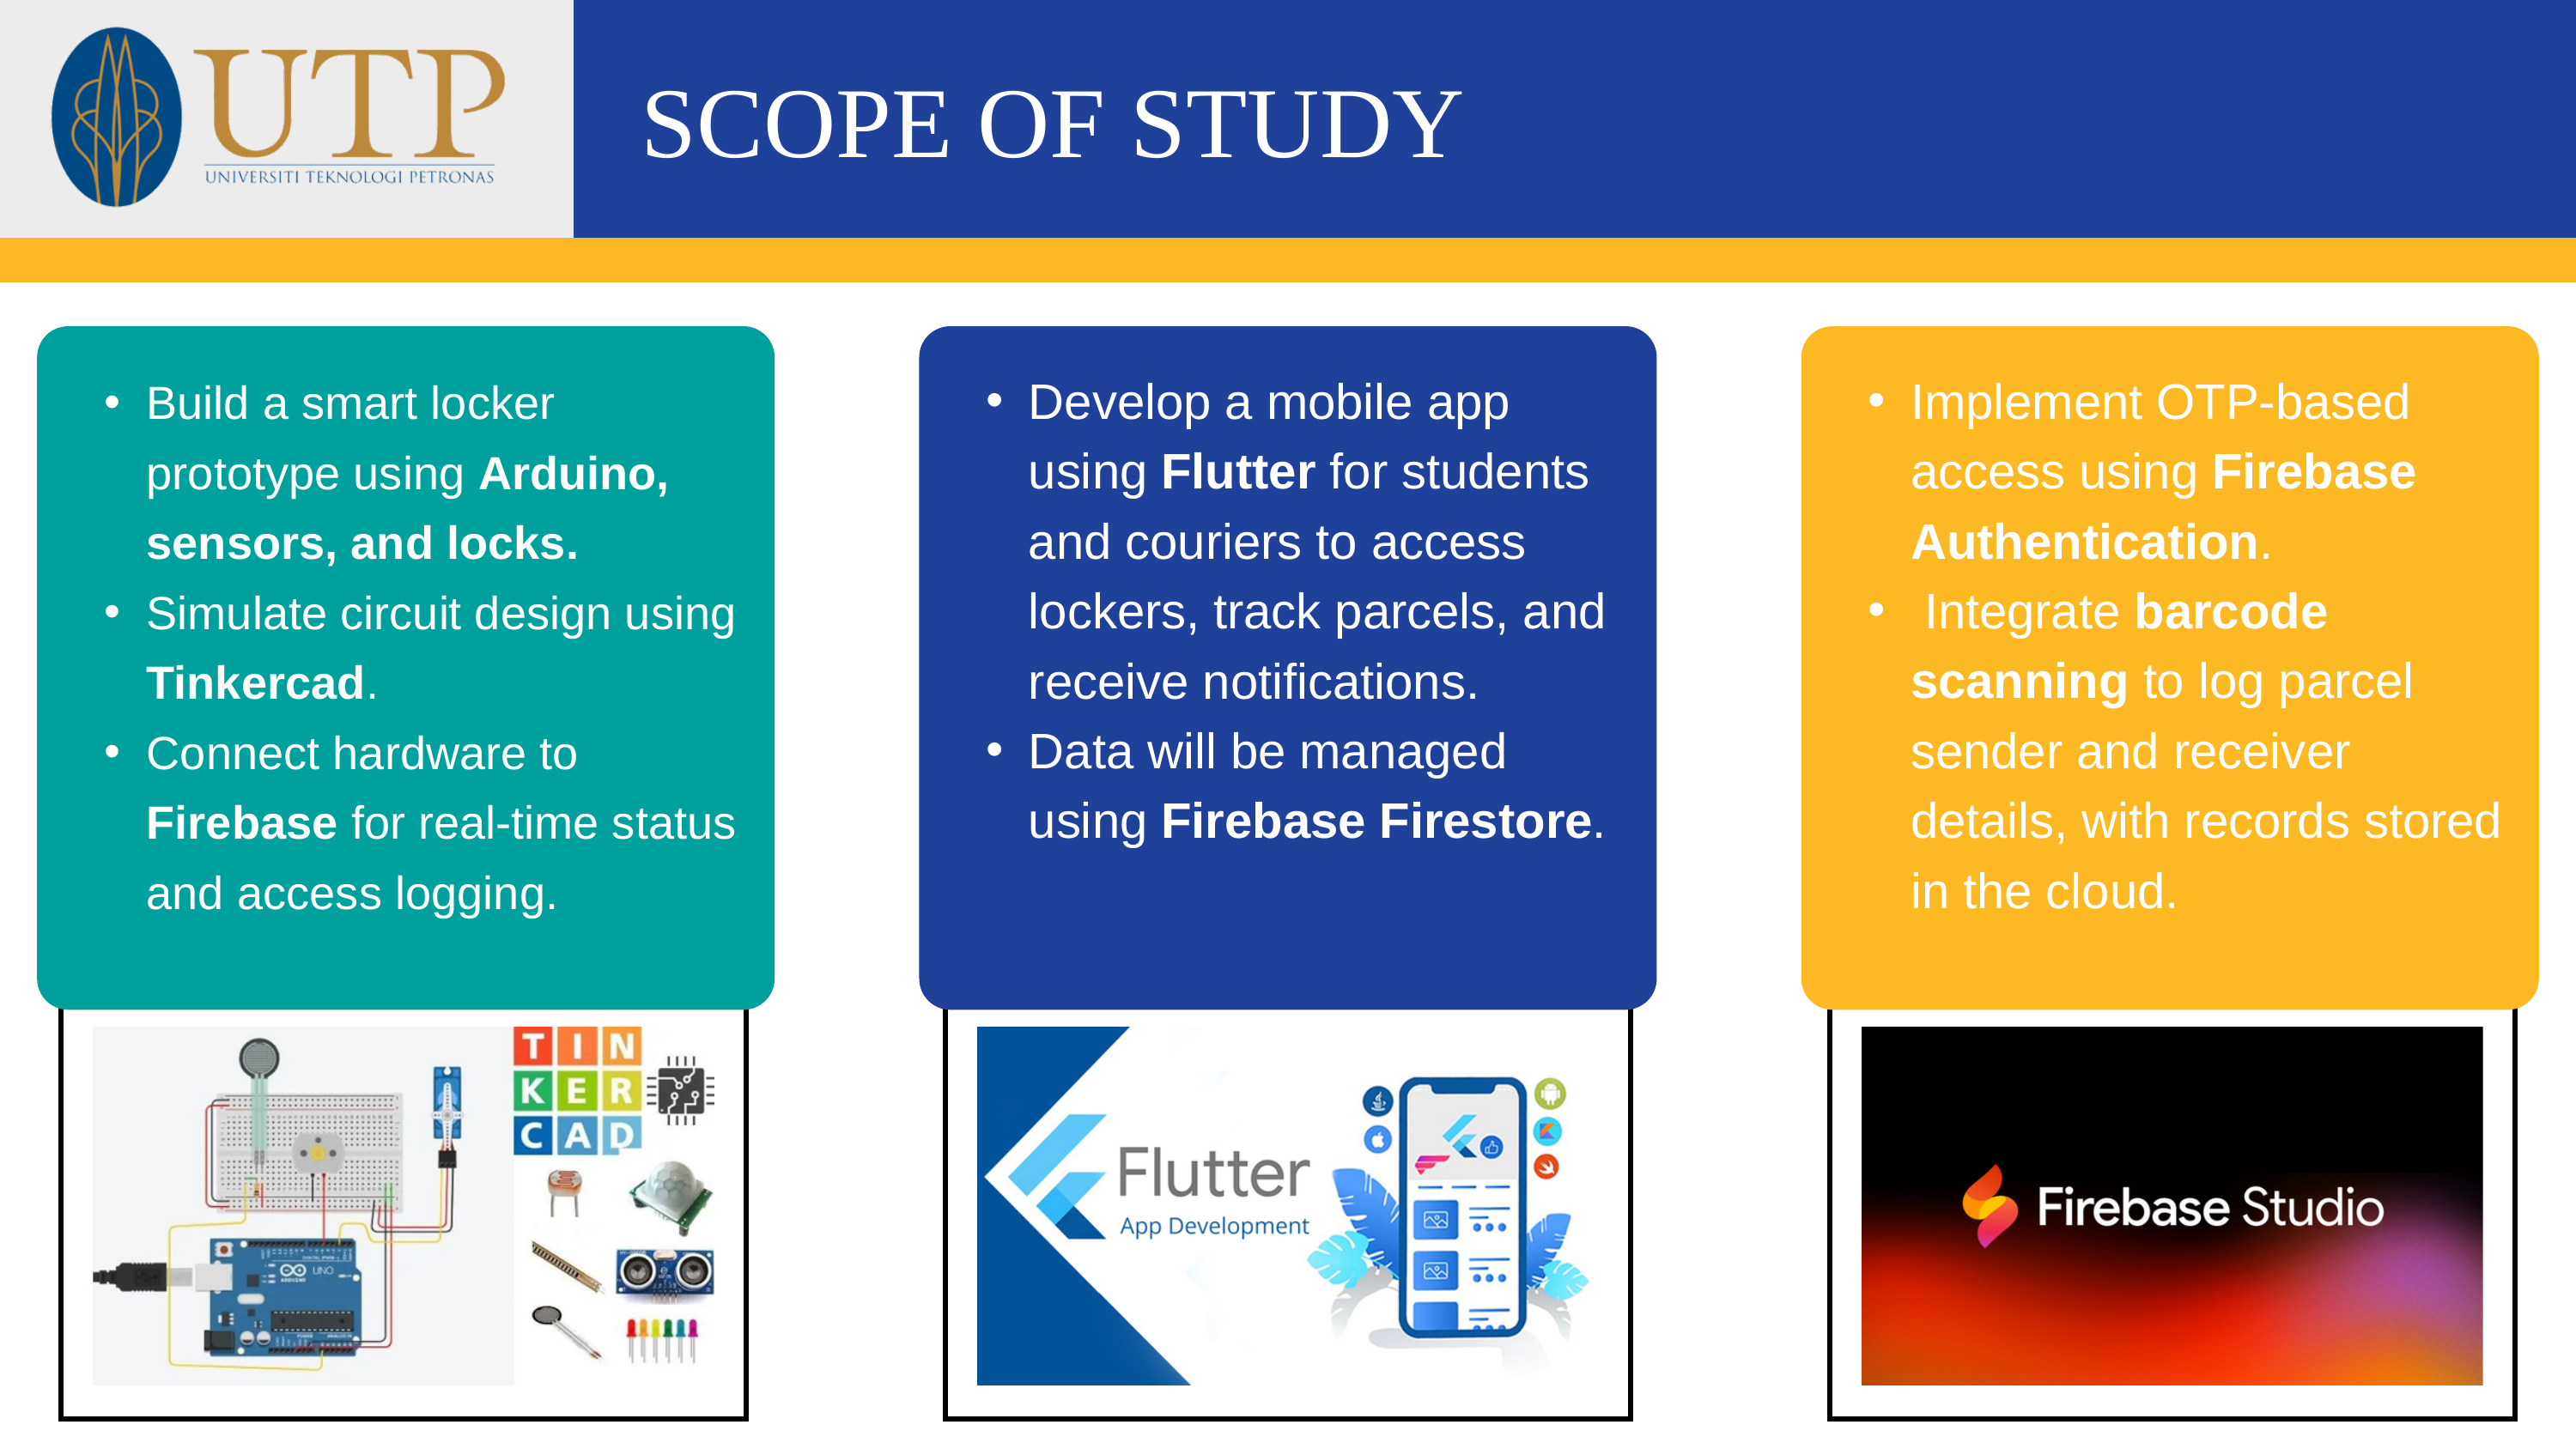

SCOPE OF STUDY

Build a smart locker prototype using Arduino, sensors, and locks.
Simulate circuit design using Tinkercad.
Connect hardware to Firebase for real-time status and access logging.
Develop a mobile app using Flutter for students and couriers to access lockers, track parcels, and receive notifications.
Data will be managed using Firebase Firestore.
Implement OTP-based access using Firebase Authentication.
 Integrate barcode scanning to log parcel sender and receiver details, with records stored in the cloud.